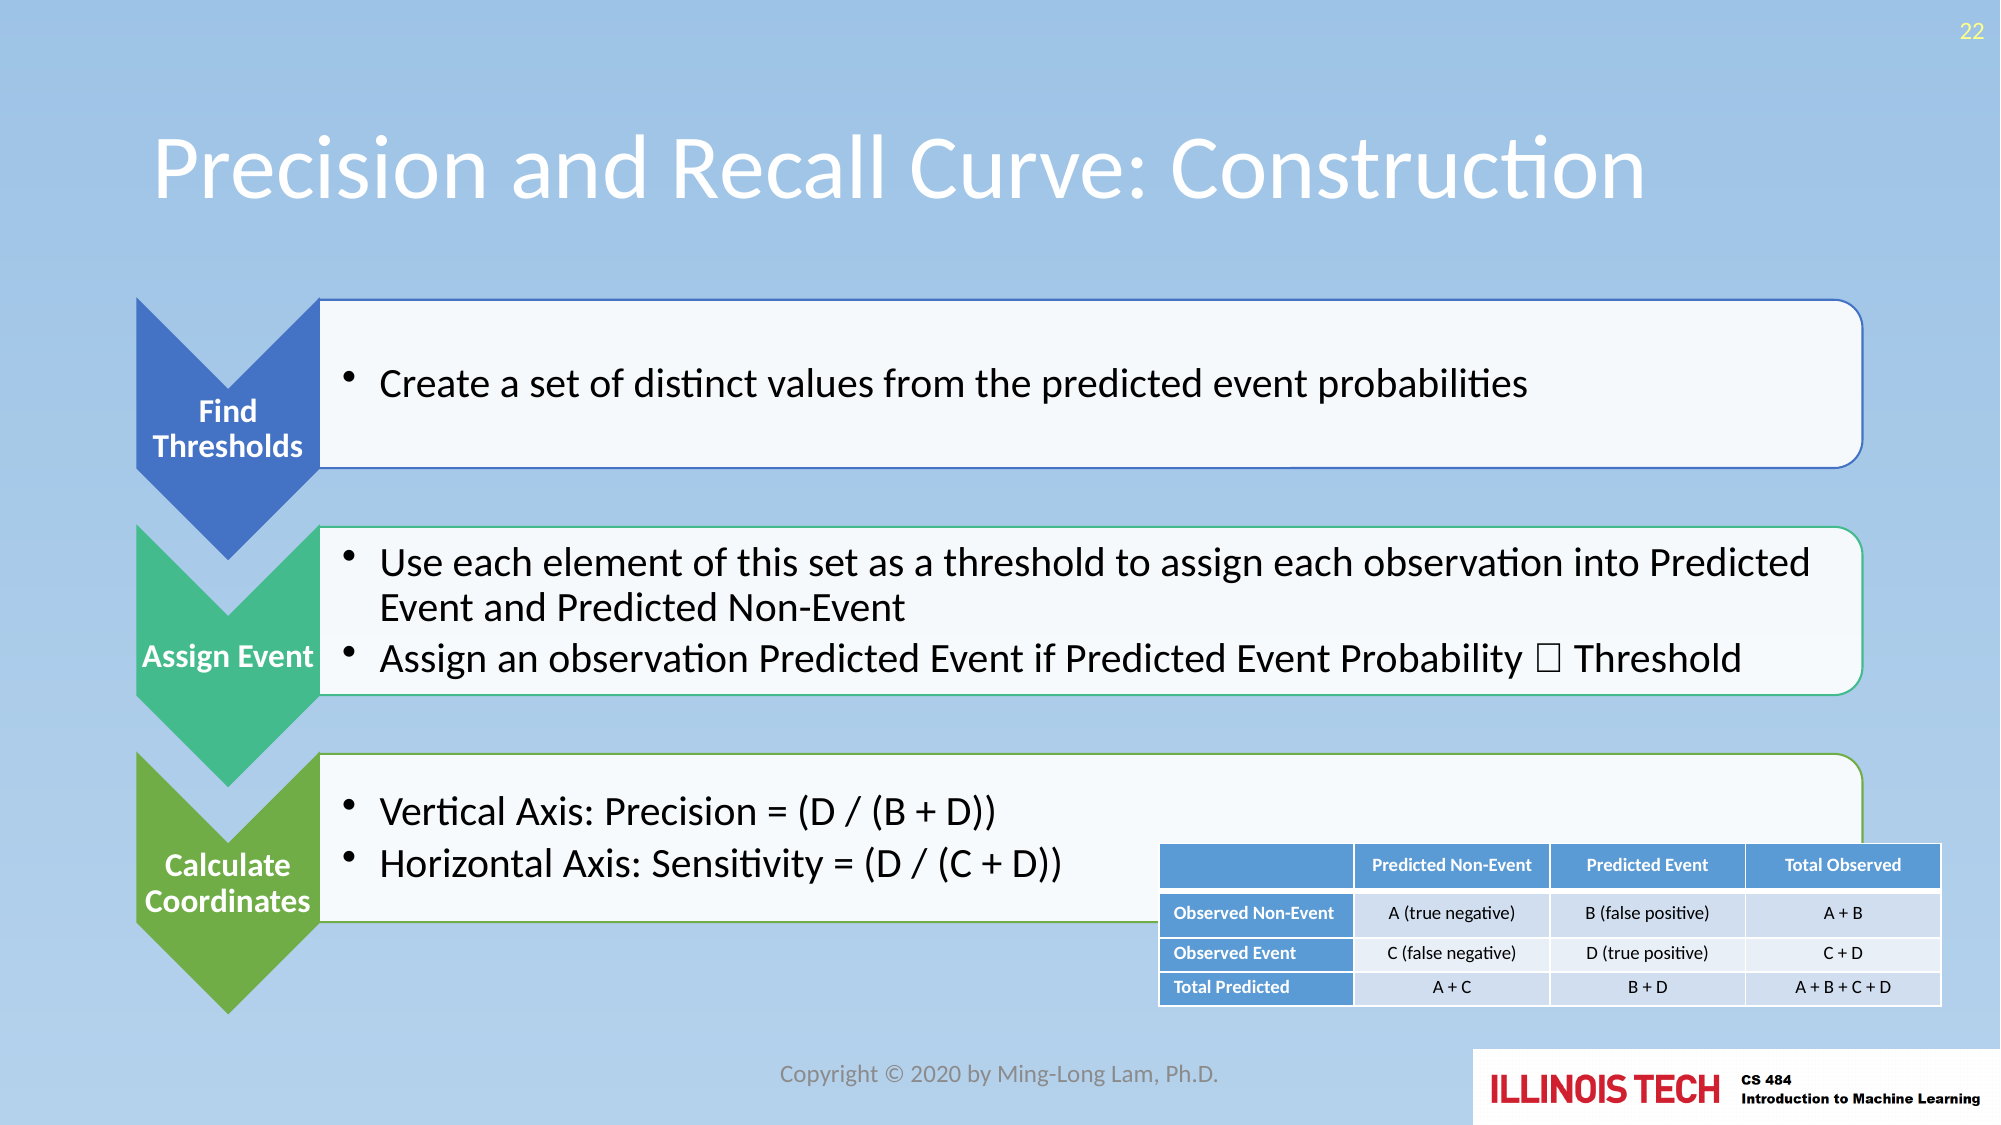

22
# Precision and Recall Curve: Construction
Find Thresholds
Create a set of distinct values from the predicted event probabilities
Assign Event
Use each element of this set as a threshold to assign each observation into Predicted Event and Predicted Non-Event
Assign an observation Predicted Event if Predicted Event Probability ≥ Threshold
Calculate Coordinates
Vertical Axis: Precision = (D / (B + D))
Horizontal Axis: Sensitivity = (D / (C + D))
|  | Predicted Non-Event | Predicted Event | Total Observed |
| --- | --- | --- | --- |
| Observed Non-Event | A (true negative) | B (false positive) | A + B |
| Observed Event | C (false negative) | D (true positive) | C + D |
| Total Predicted | A + C | B + D | A + B + C + D |
Copyright © 2020 by Ming-Long Lam, Ph.D.